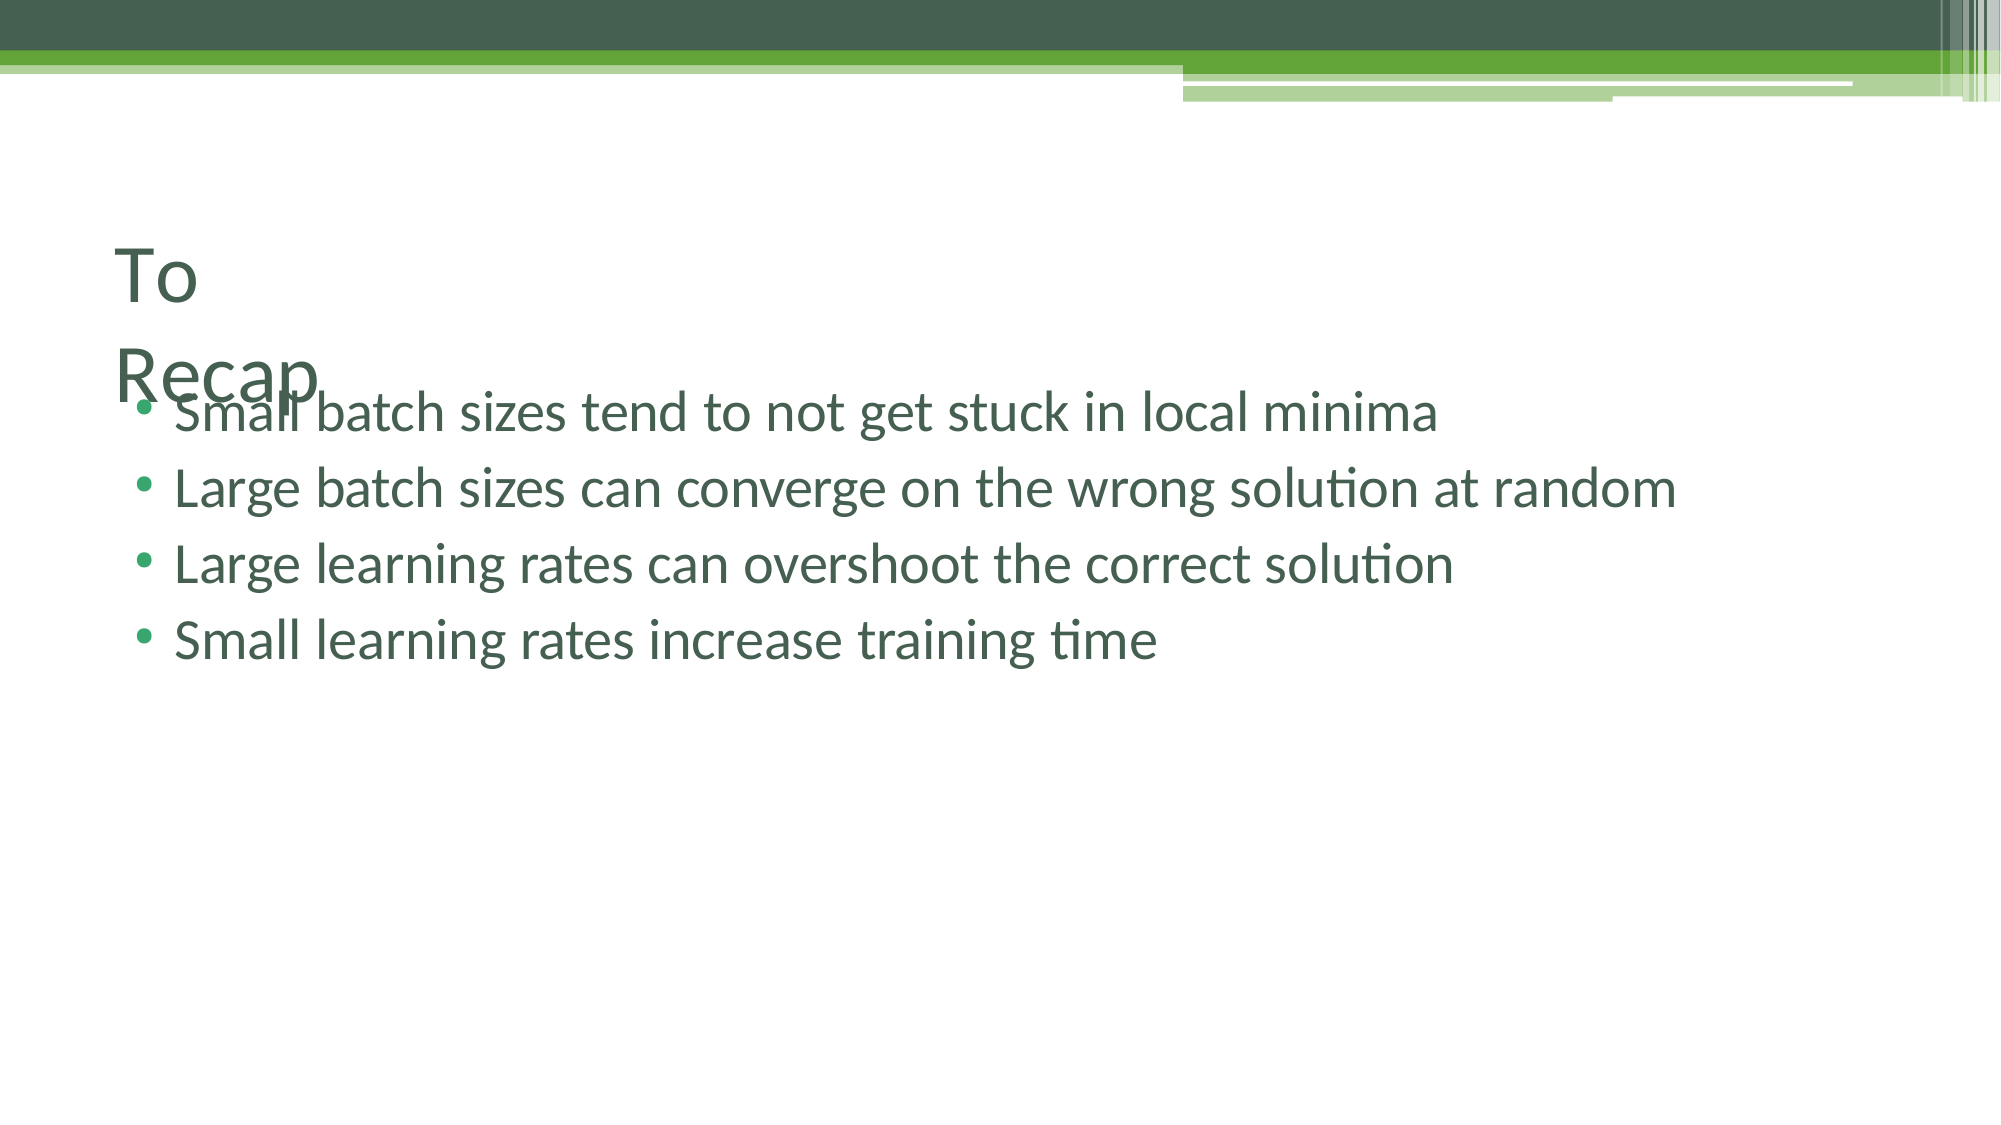

# To Recap
Small batch sizes tend to not get stuck in local minima
Large batch sizes can converge on the wrong solution at random
Large learning rates can overshoot the correct solution
Small learning rates increase training time